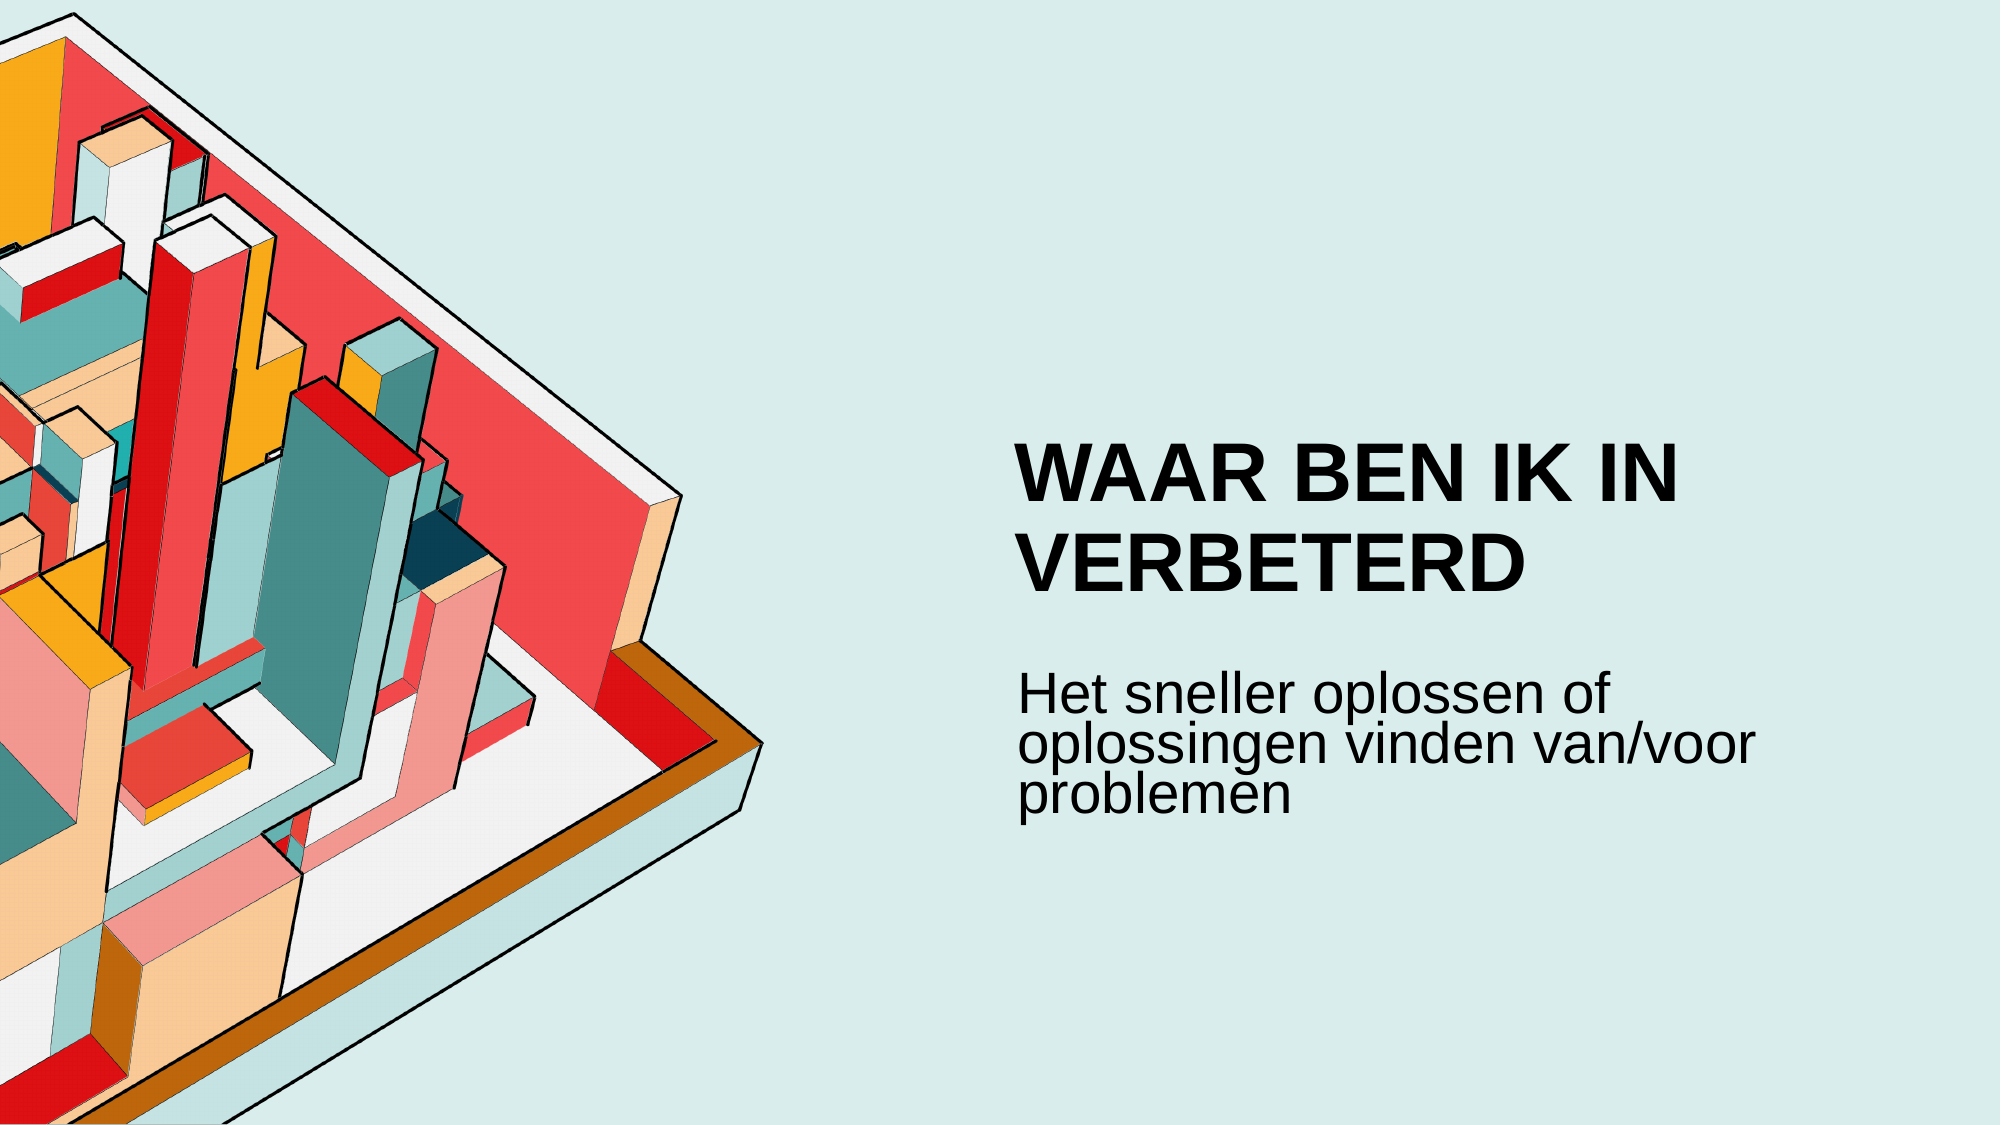

# Waar ben ik in verbeterd
Het sneller oplossen of oplossingen vinden van/voor problemen